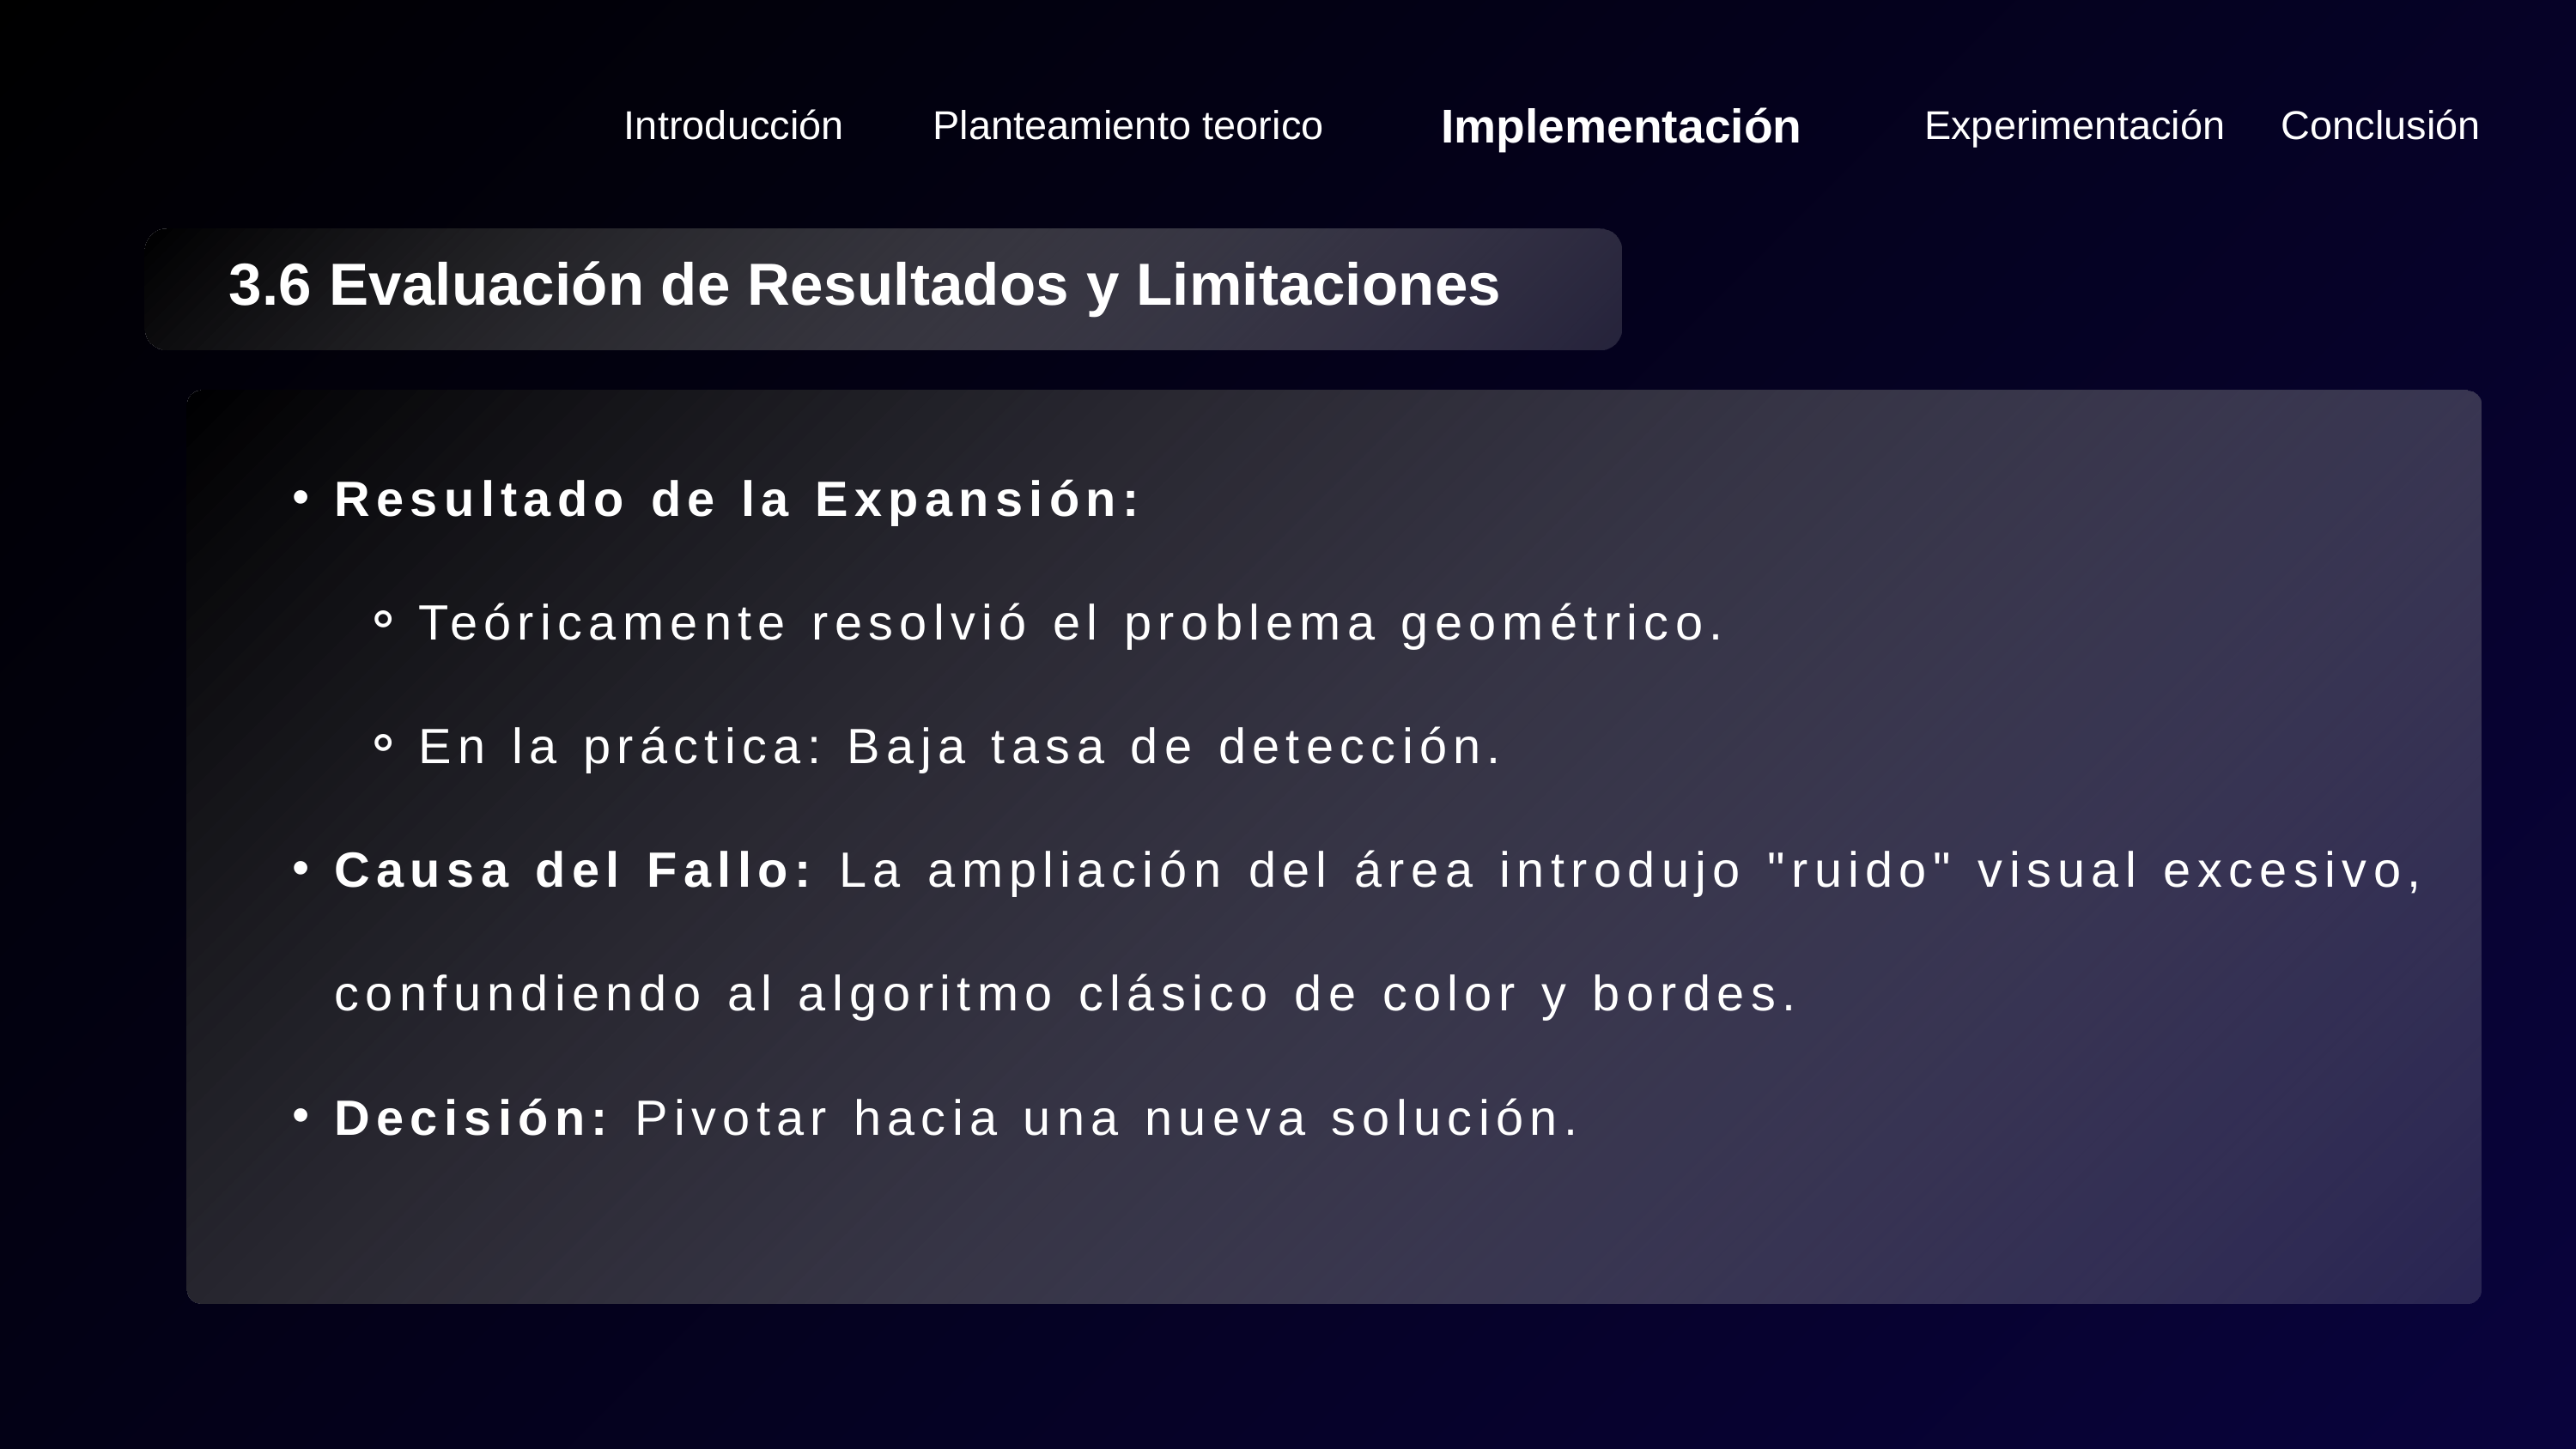

Implementación
Introducción
Conclusión
Planteamiento teorico
Experimentación

3.6 Evaluación de Resultados y Limitaciones

Resultado de la Expansión:
Teóricamente resolvió el problema geométrico.
En la práctica: Baja tasa de detección.
Causa del Fallo: La ampliación del área introdujo "ruido" visual excesivo, confundiendo al algoritmo clásico de color y bordes.
Decisión: Pivotar hacia una nueva solución.